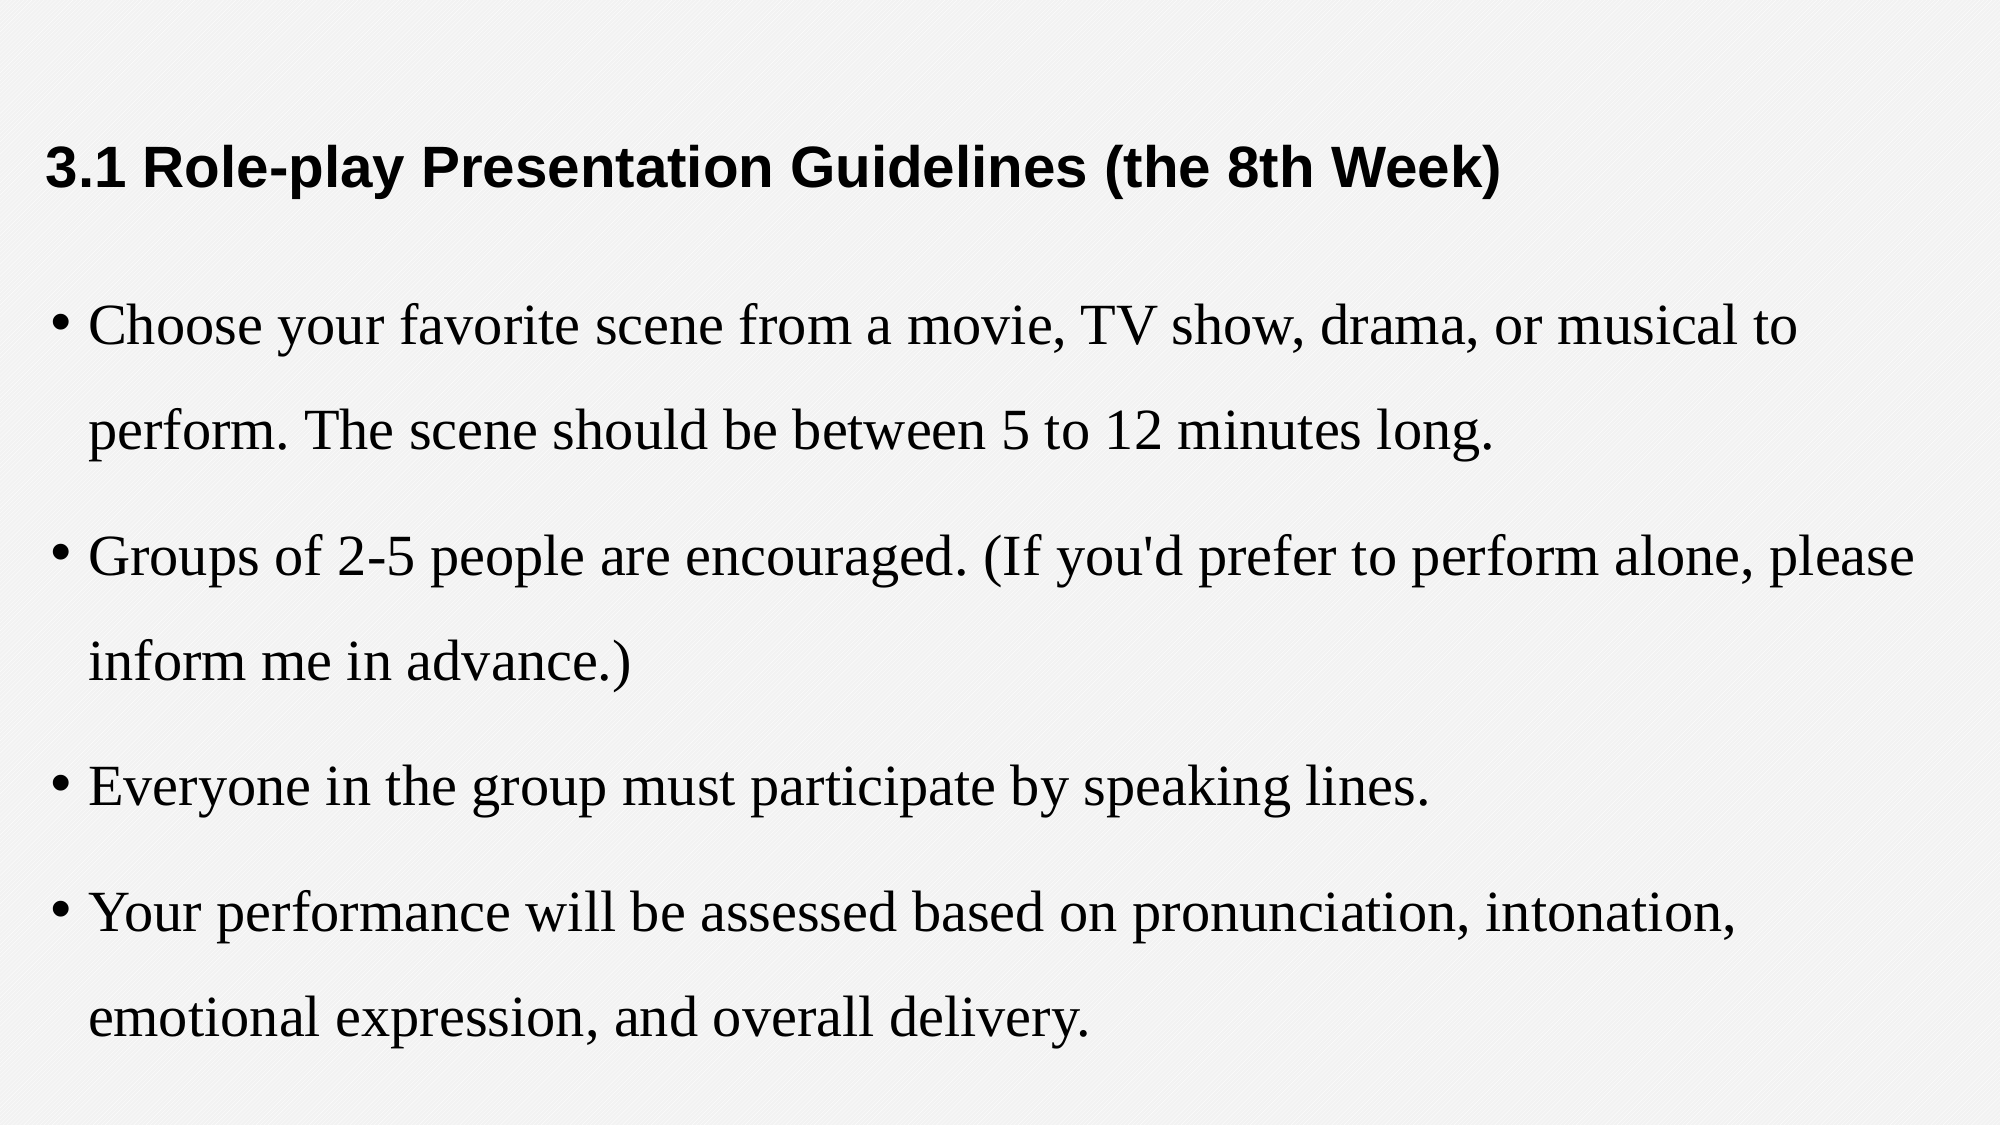

# 3.1 Role-play Presentation Guidelines (the 8th Week)
Choose your favorite scene from a movie, TV show, drama, or musical to perform. The scene should be between 5 to 12 minutes long.
Groups of 2-5 people are encouraged. (If you'd prefer to perform alone, please inform me in advance.)
Everyone in the group must participate by speaking lines.
Your performance will be assessed based on pronunciation, intonation, emotional expression, and overall delivery.